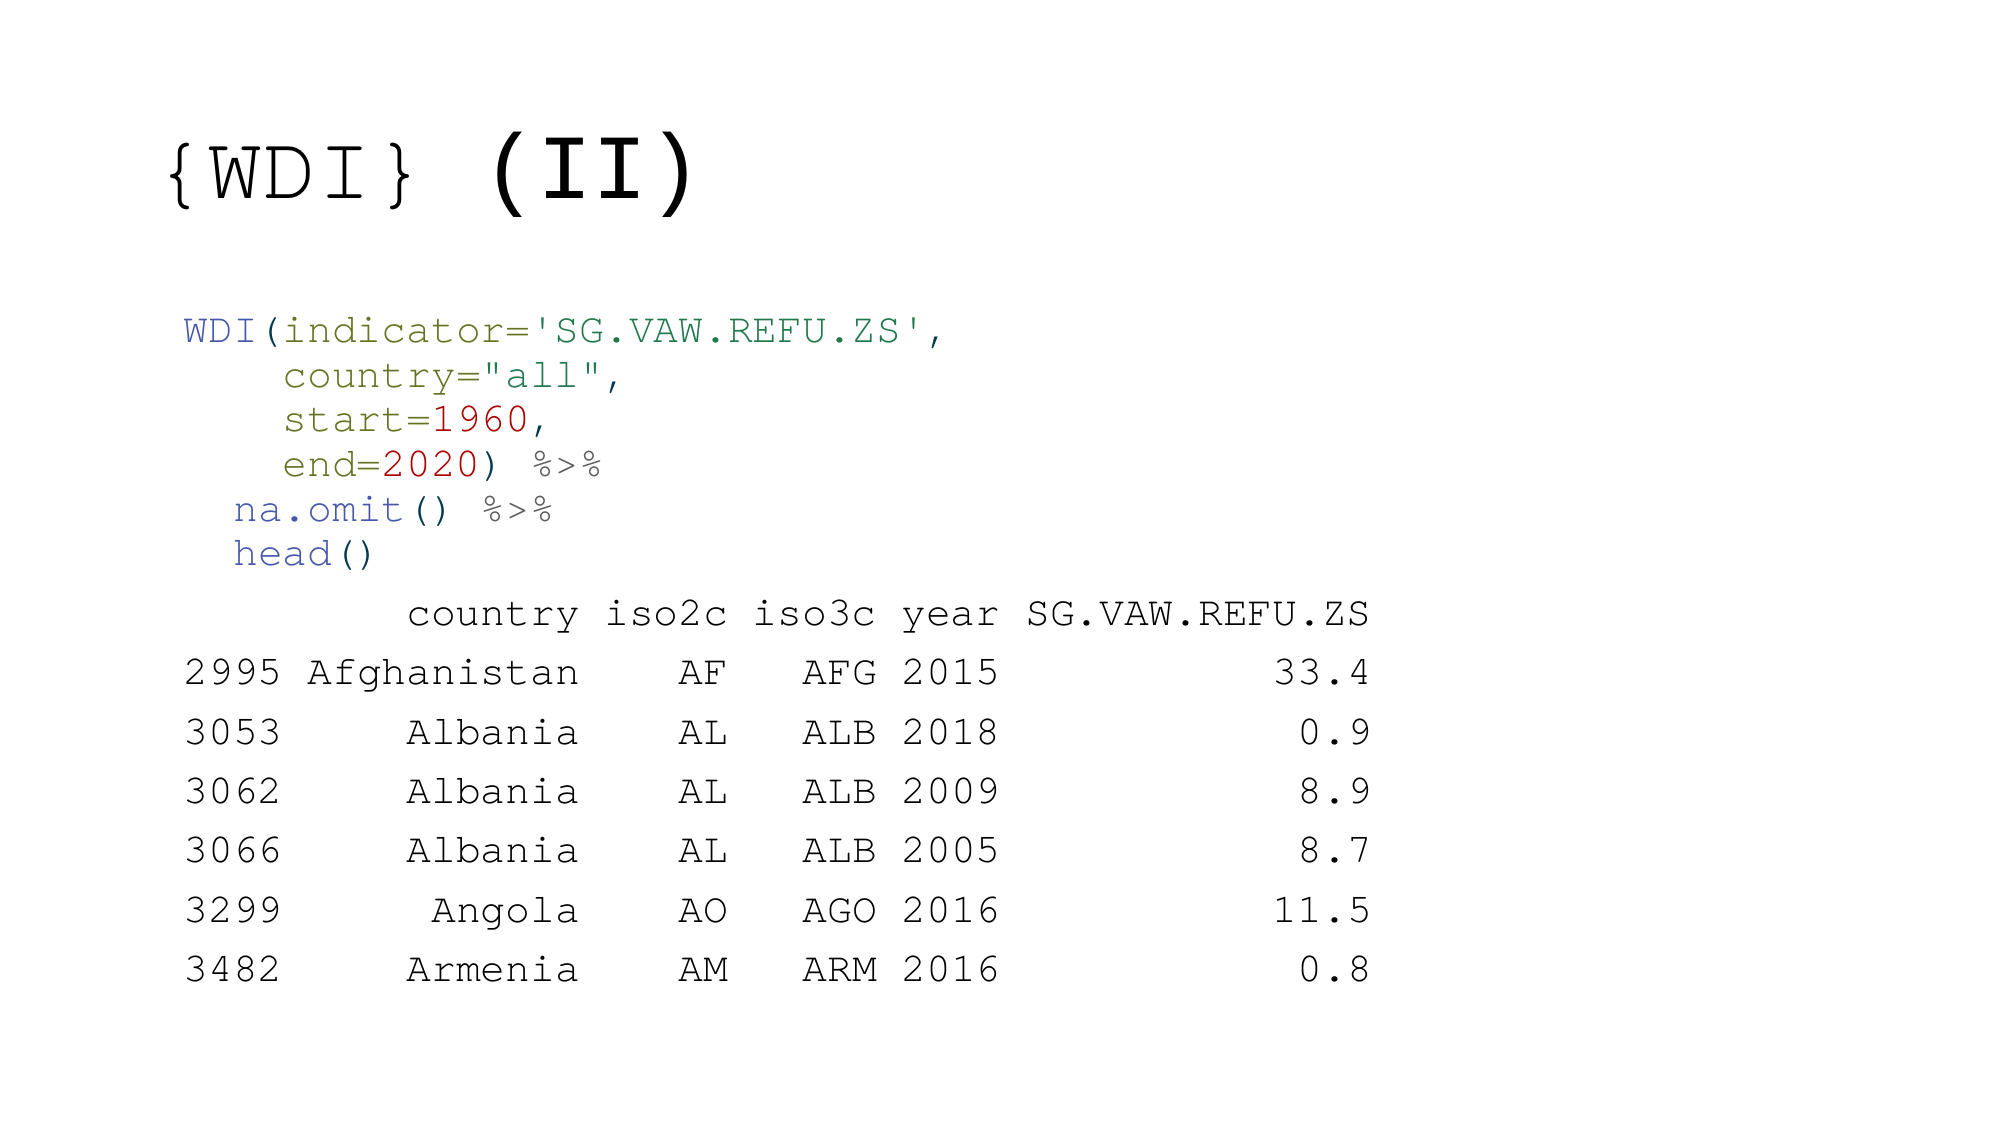

# {WDI} (II)
WDI(indicator='SG.VAW.REFU.ZS',
    country="all",
    start=1960,
    end=2020) %>%
  na.omit() %>%
  head()
         country iso2c iso3c year SG.VAW.REFU.ZS
2995 Afghanistan    AF   AFG 2015           33.4
3053     Albania    AL   ALB 2018            0.9
3062     Albania    AL   ALB 2009            8.9
3066     Albania    AL   ALB 2005            8.7
3299      Angola    AO   AGO 2016           11.5
3482     Armenia    AM   ARM 2016            0.8